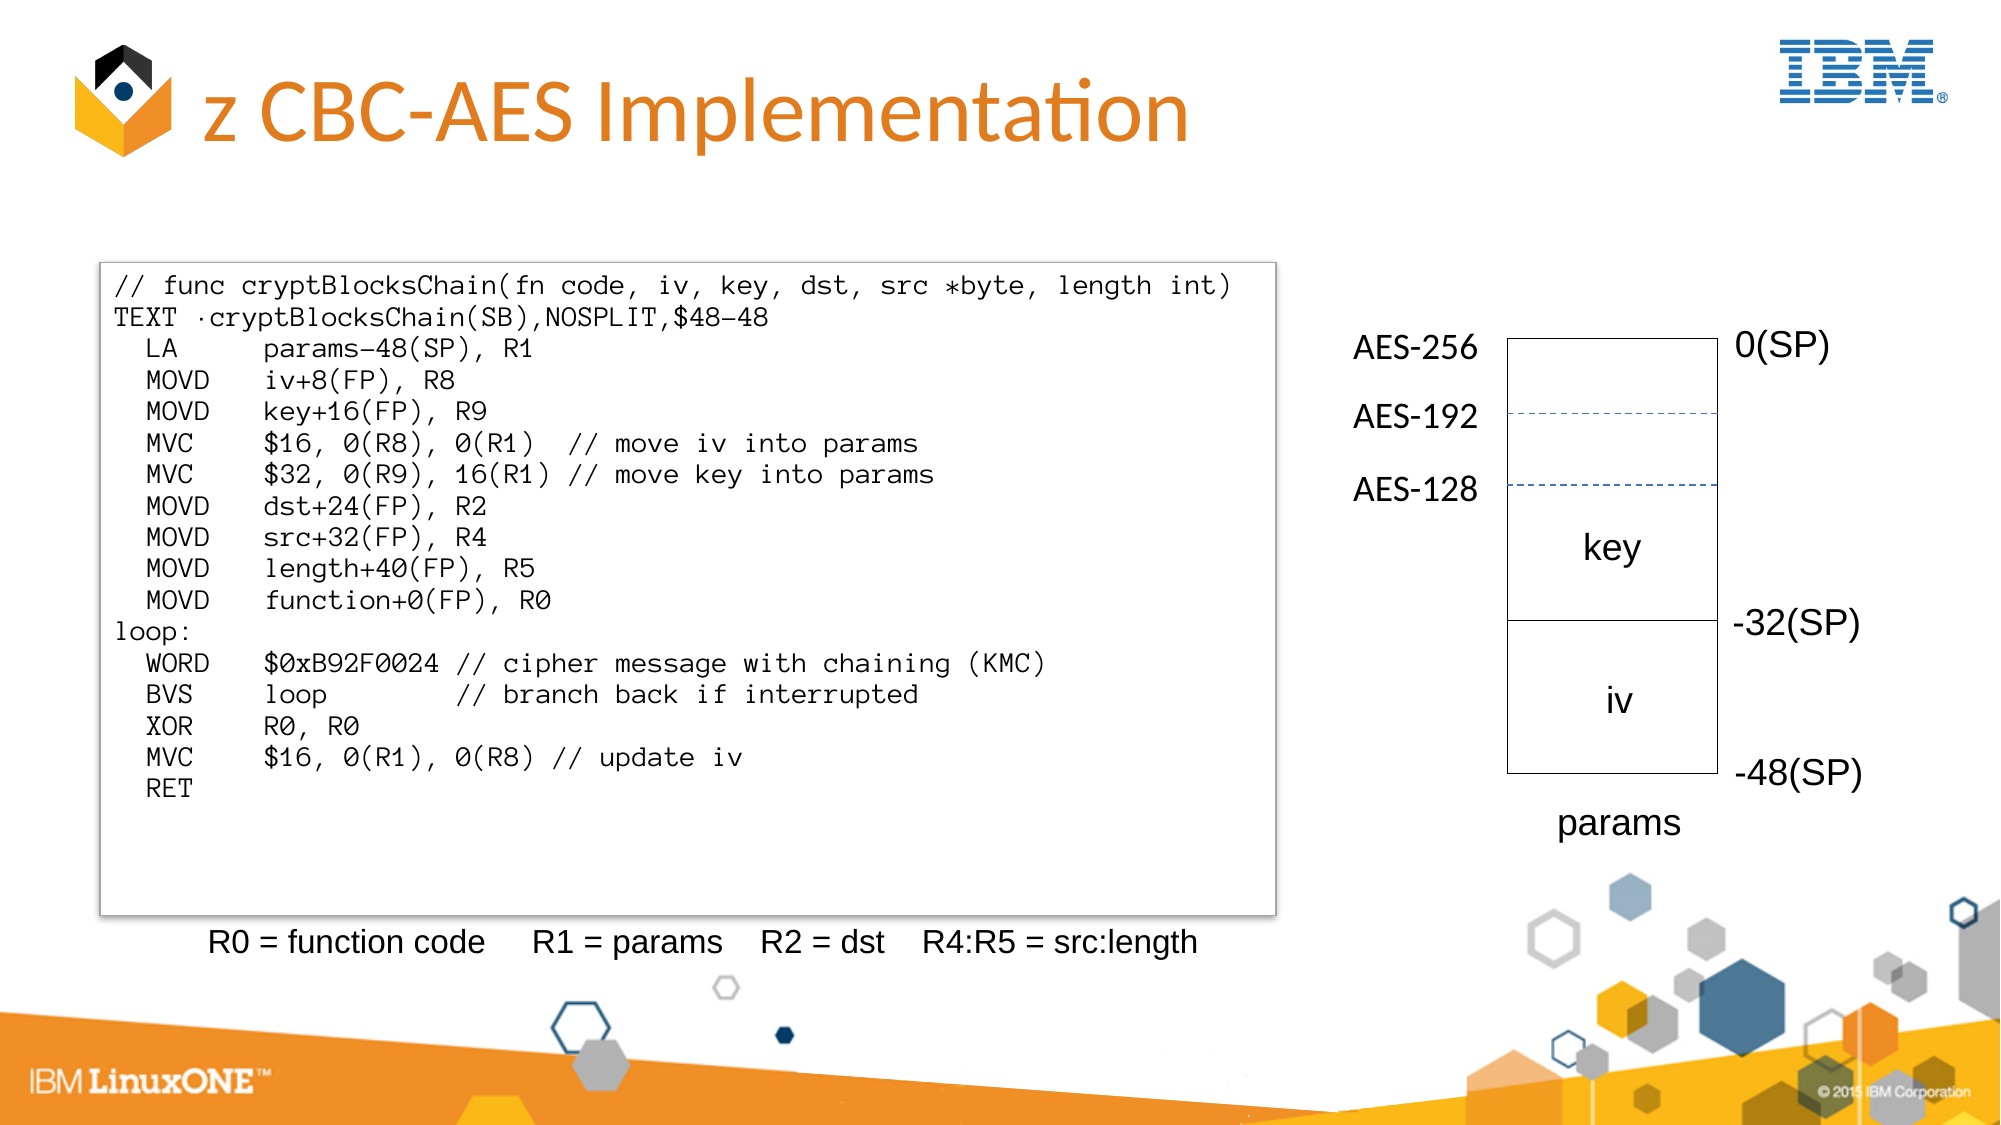

# z CBC-AES Implementation
// func cryptBlocksChain(fn code, iv, key, dst, src *byte, length int)
TEXT ·cryptBlocksChain(SB),NOSPLIT,$48-48
  LA	params-48(SP), R1
  MOVD	iv+8(FP), R8
  MOVD	key+16(FP), R9
  MVC	$16, 0(R8), 0(R1)  // move iv into params
  MVC	$32, 0(R9), 16(R1) // move key into params
  MOVD	dst+24(FP), R2
  MOVD	src+32(FP), R4
  MOVD	length+40(FP), R5
  MOVD	function+0(FP), R0
loop:
  WORD	$0xB92F0024 // cipher message with chaining (KMC)
  BVS	loop        // branch back if interrupted
  XOR	R0, R0
  MVC	$16, 0(R1), 0(R8) // update iv
  RET

0(SP)
AES-256

AES-192
AES-128
key
-32(SP)

iv
-48(SP)
params
R0 = function code     R1 = params    R2 = dst    R4:R5 = src:length